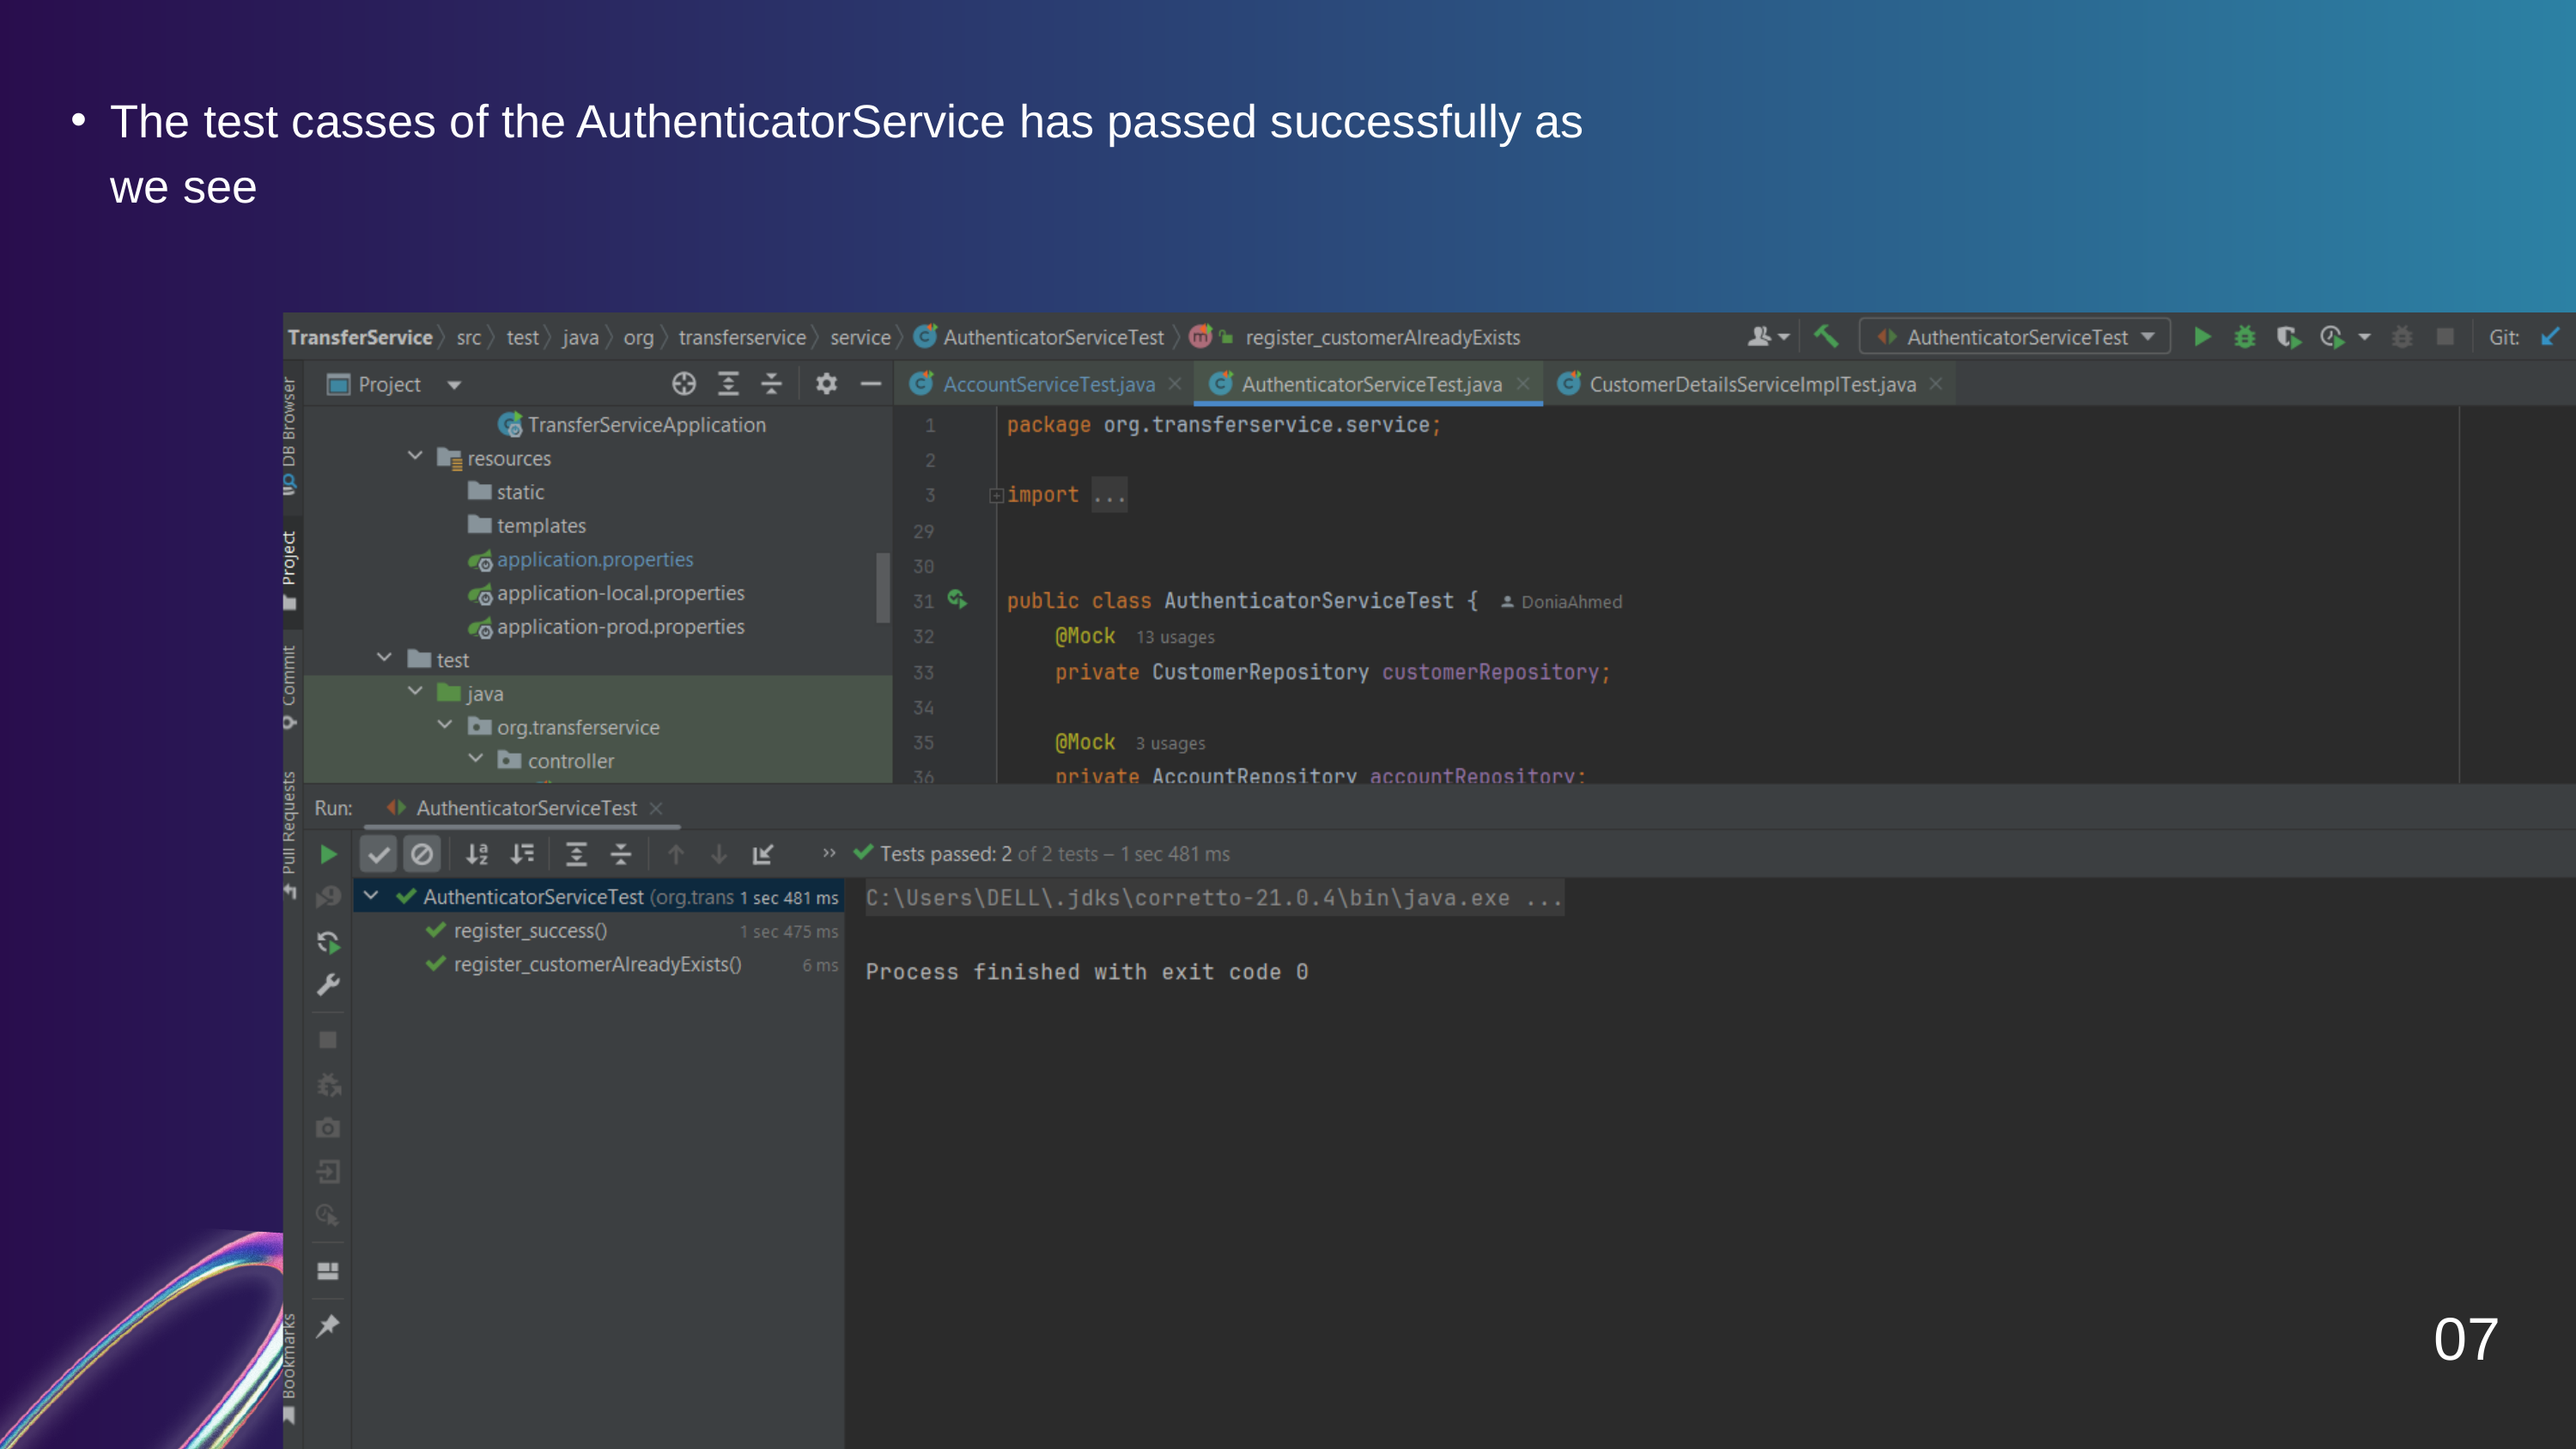

The test casses of the AuthenticatorService has passed successfully as we see

07